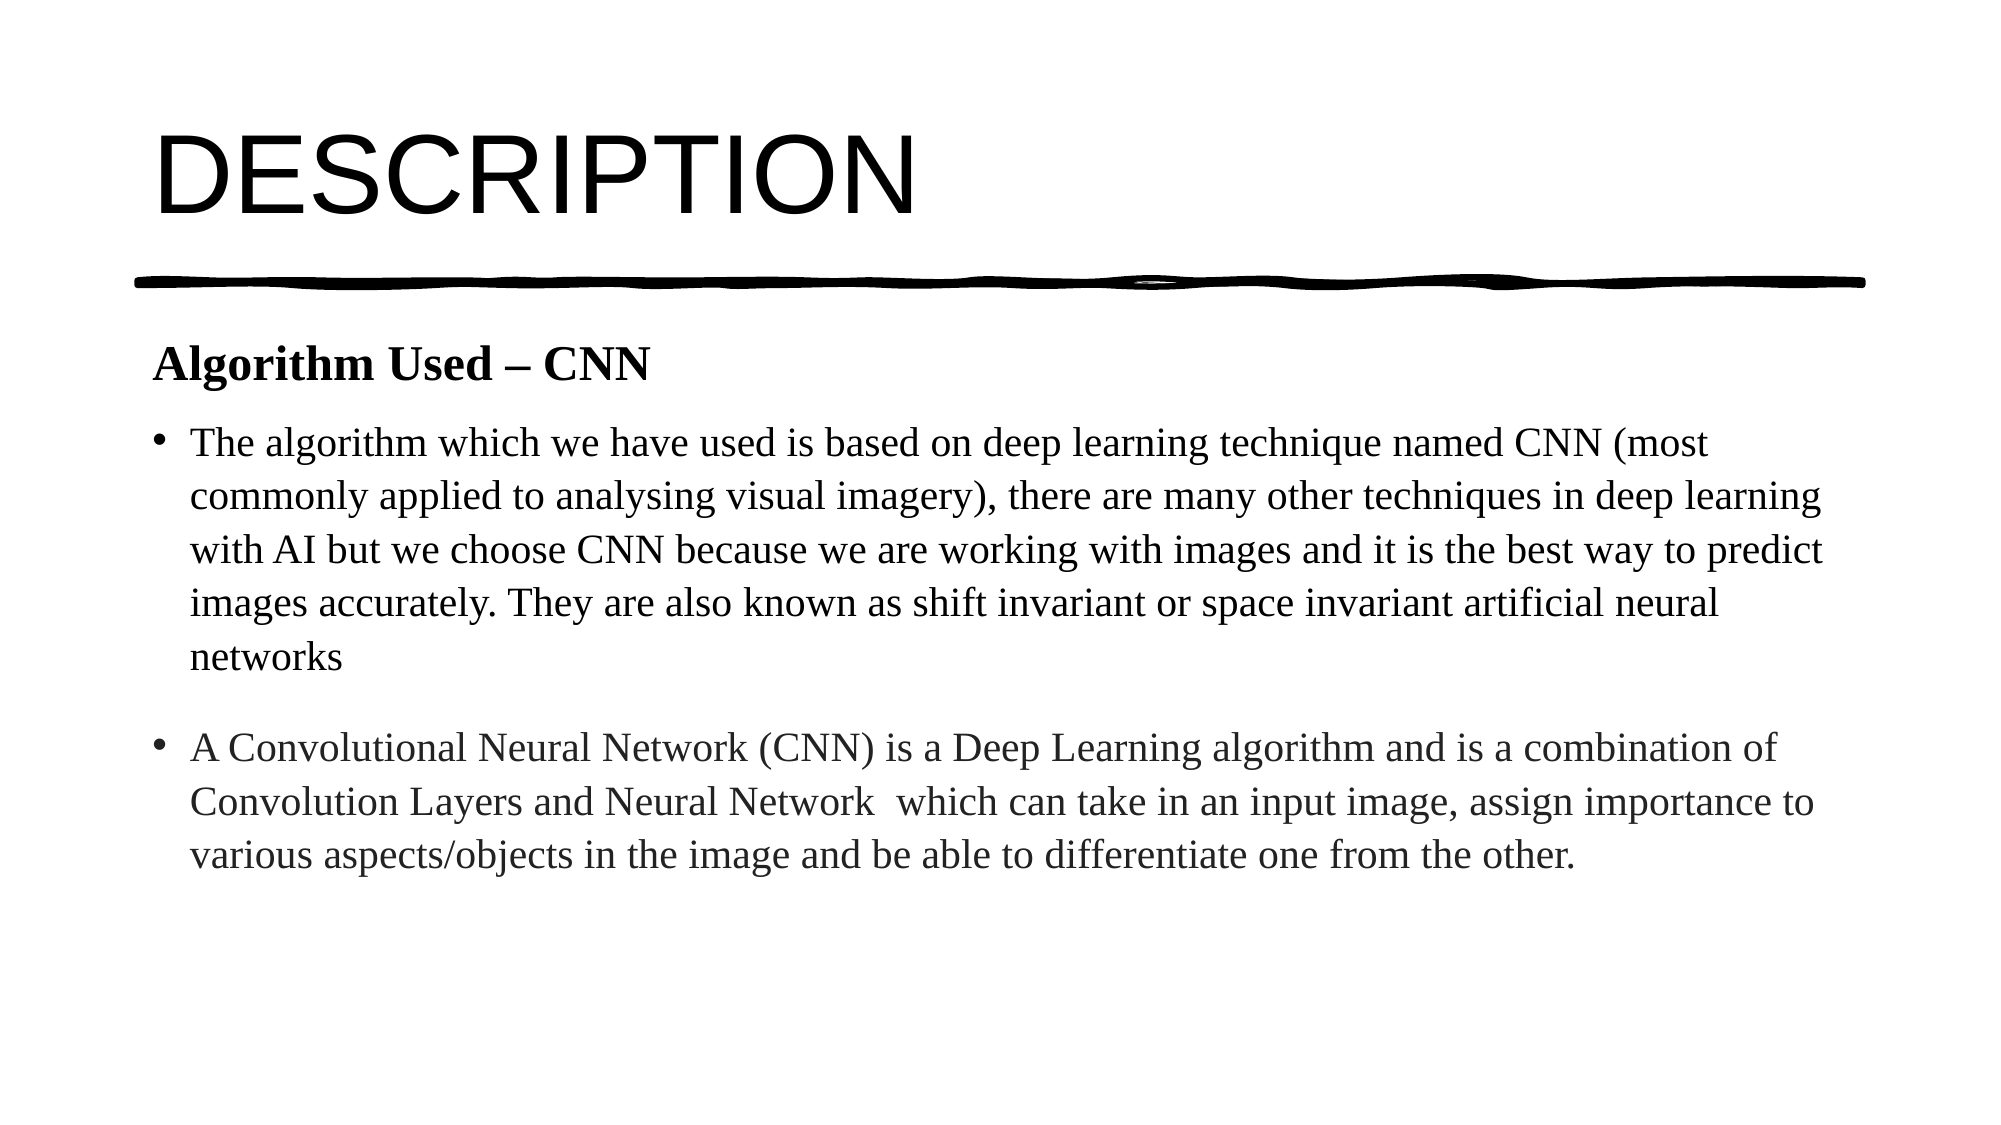

# DESCRIPTION
Algorithm Used – CNN
The algorithm which we have used is based on deep learning technique named CNN (most commonly applied to analysing visual imagery), there are many other techniques in deep learning with AI but we choose CNN because we are working with images and it is the best way to predict images accurately. They are also known as shift invariant or space invariant artificial neural networks
A Convolutional Neural Network (CNN) is a Deep Learning algorithm and is a combination of Convolution Layers and Neural Network  which can take in an input image, assign importance to various aspects/objects in the image and be able to differentiate one from the other.